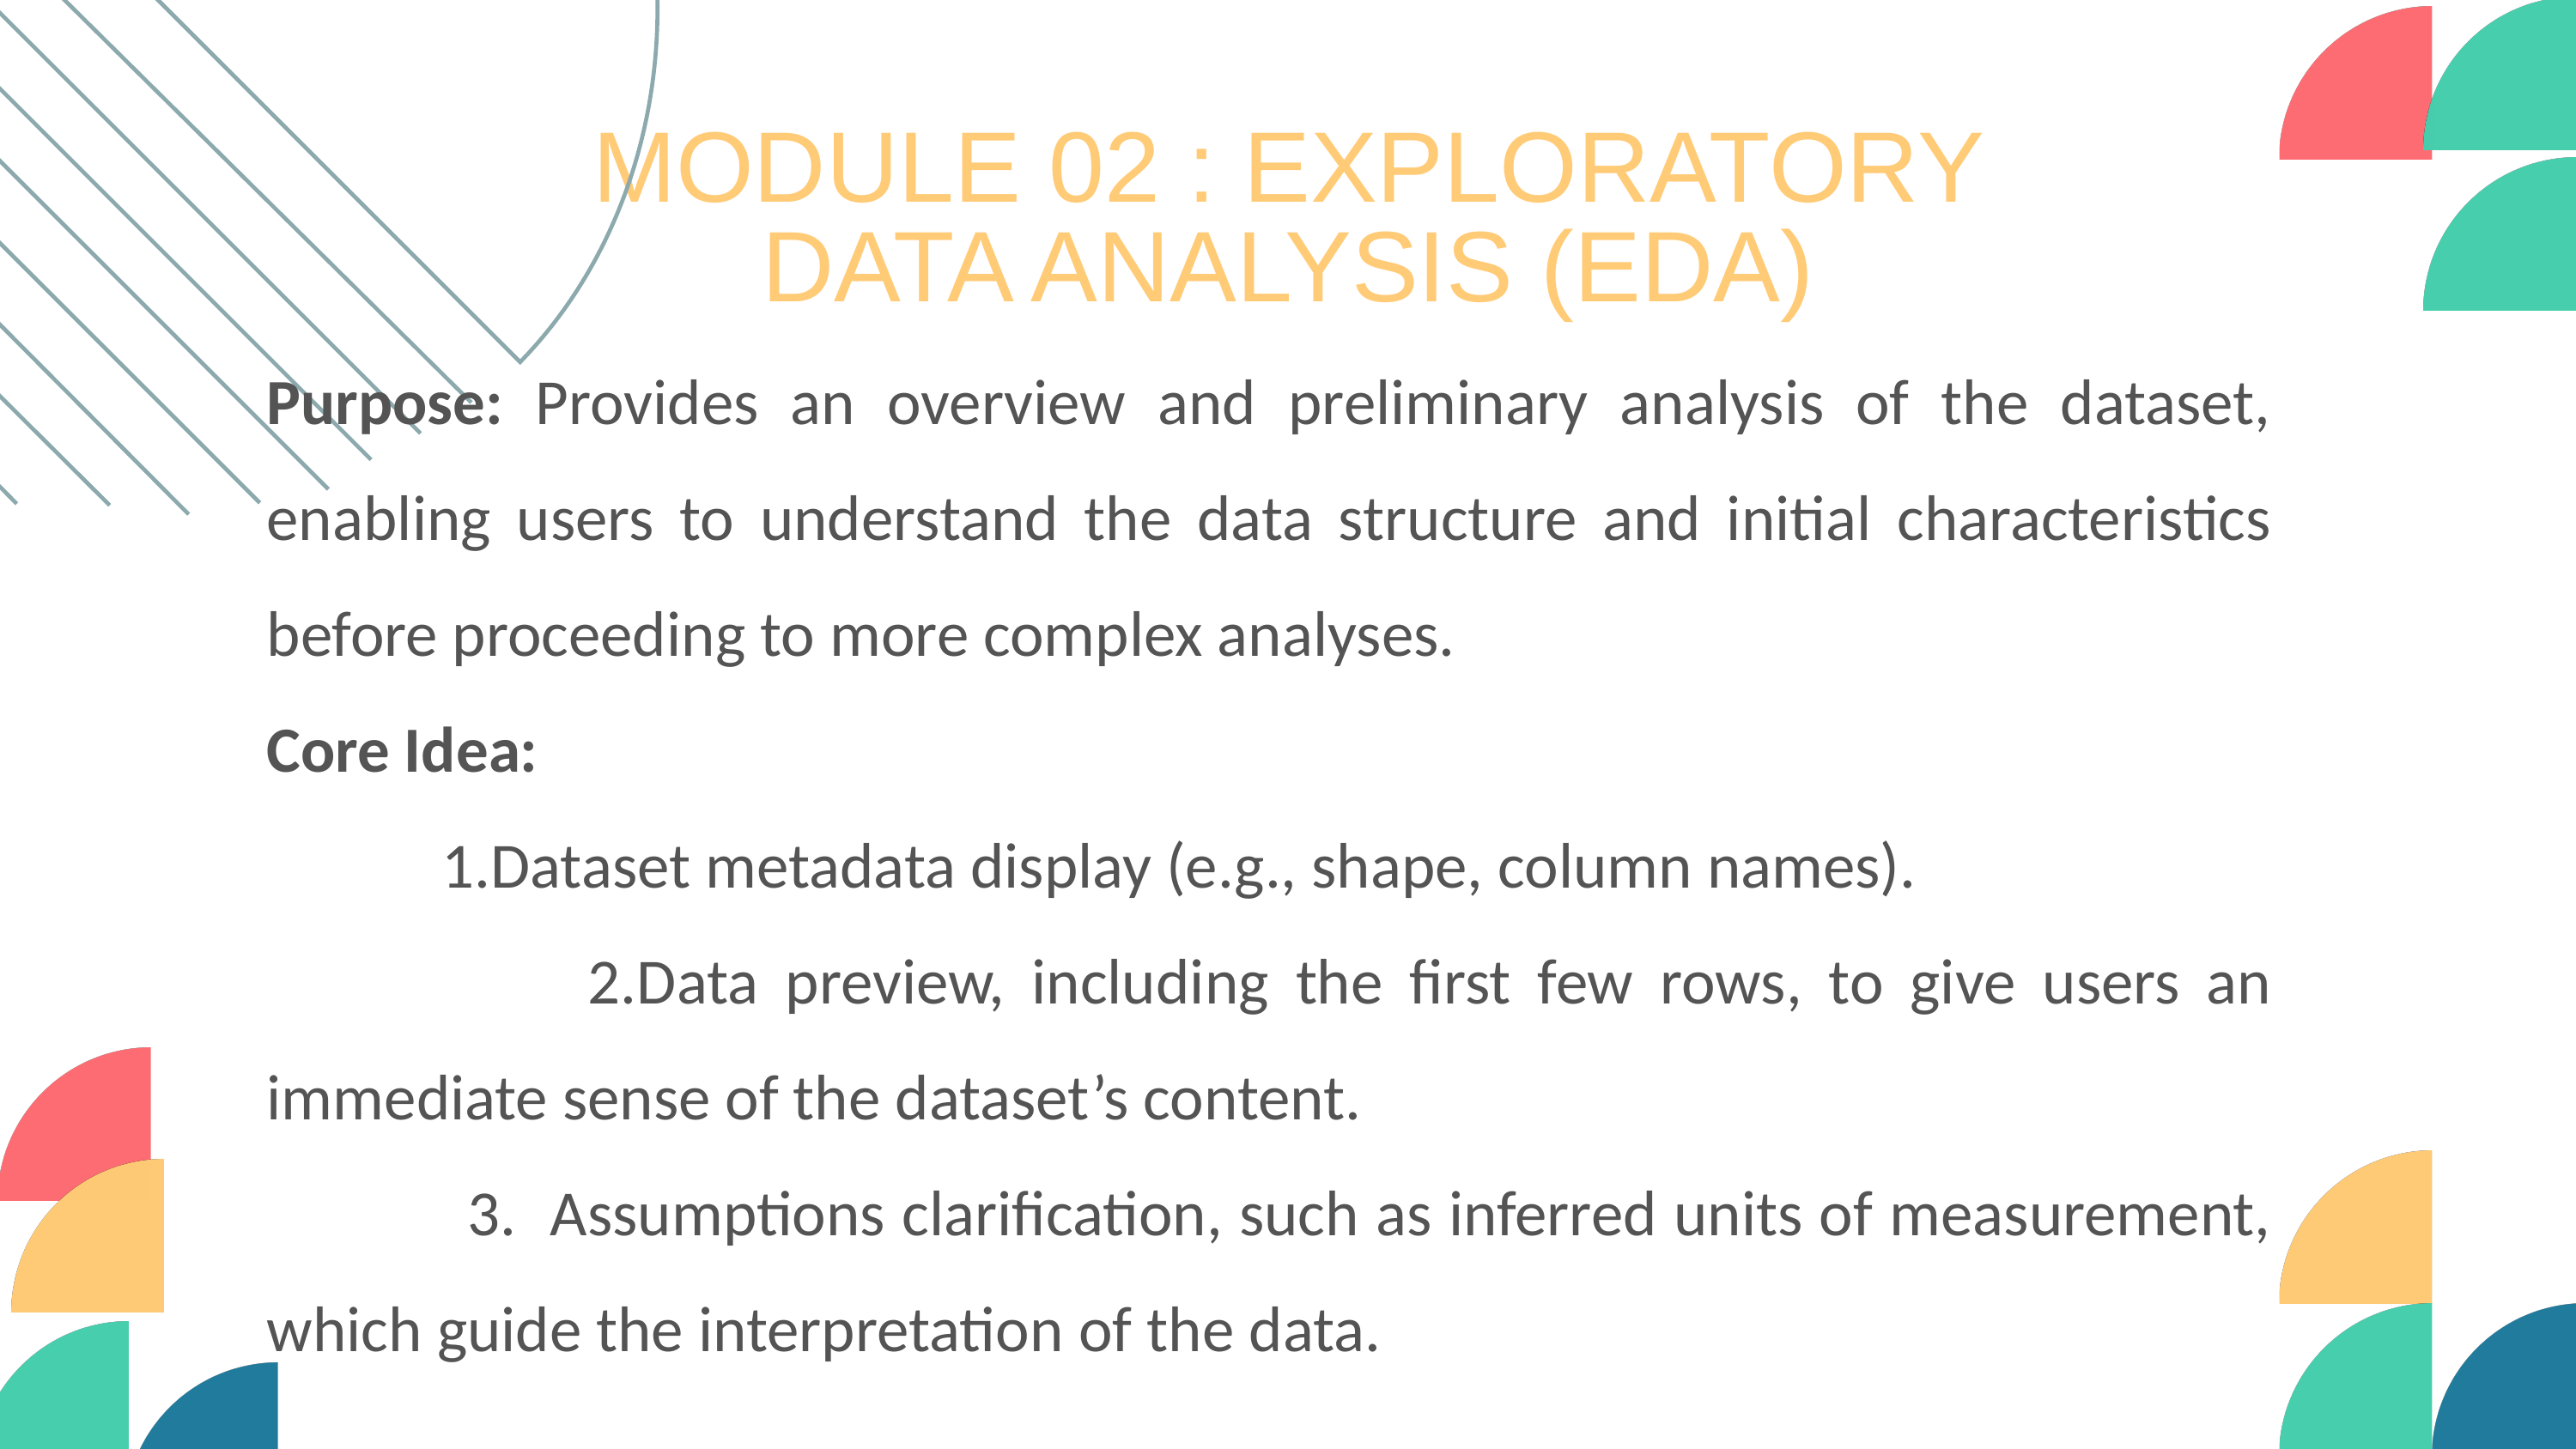

MODULE 02 : EXPLORATORY DATA ANALYSIS (EDA)

Purpose: Provides an overview and preliminary analysis of the dataset, enabling users to understand the data structure and initial characteristics before proceeding to more complex analyses.
Core Idea:
            1.Dataset metadata display (e.g., shape, column names).
            2.Data preview, including the first few rows, to give users an immediate sense of the dataset’s content.
            3.	Assumptions clarification, such as inferred units of measurement, which guide the interpretation of the data.